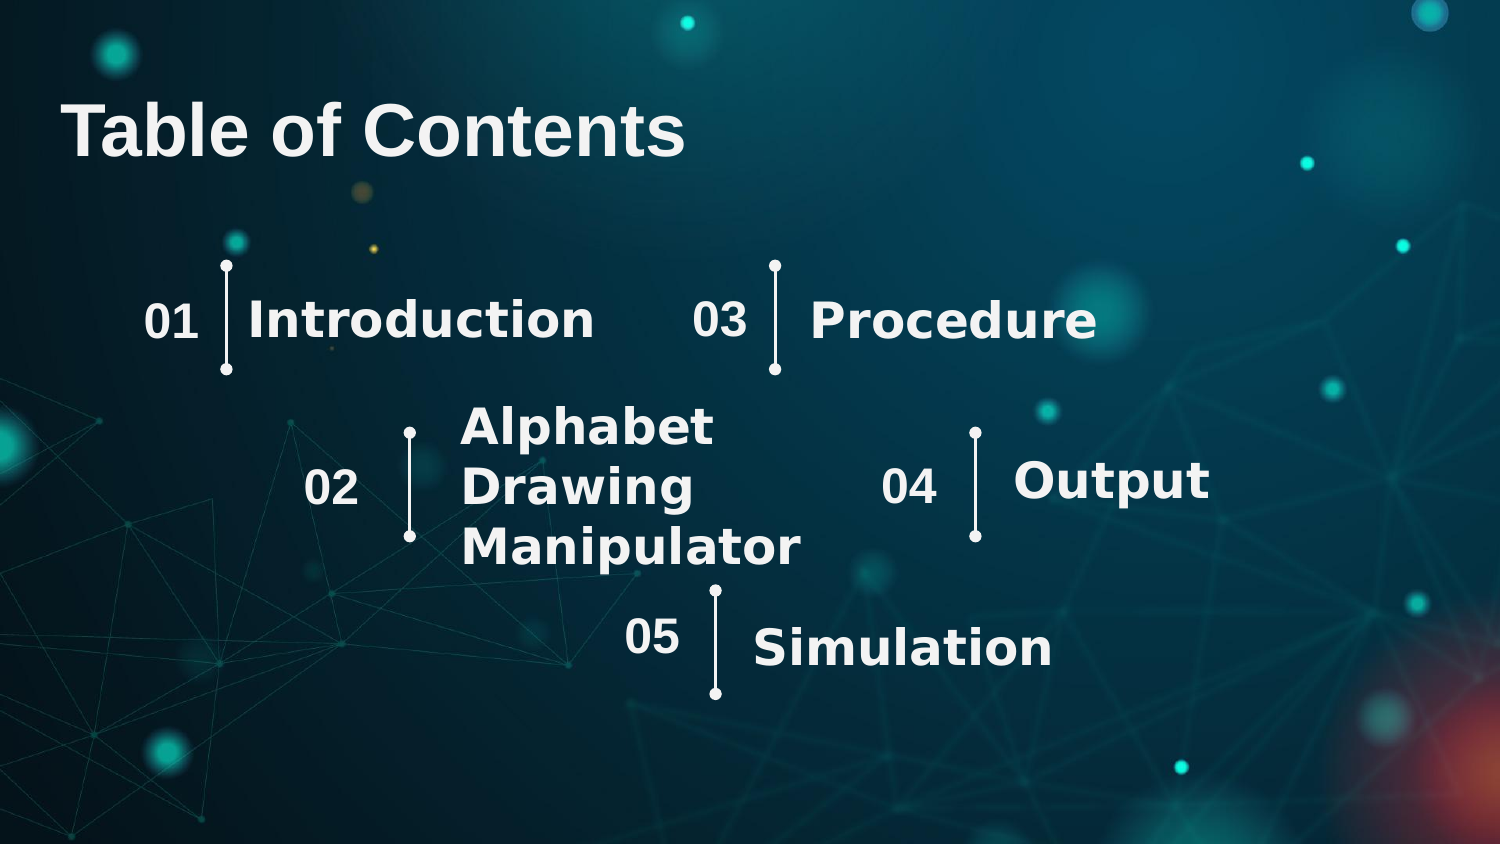

Table of Contents
03
01
Procedure
# Introduction
Output
04
02
Alphabet Drawing Manipulator
05
Simulation